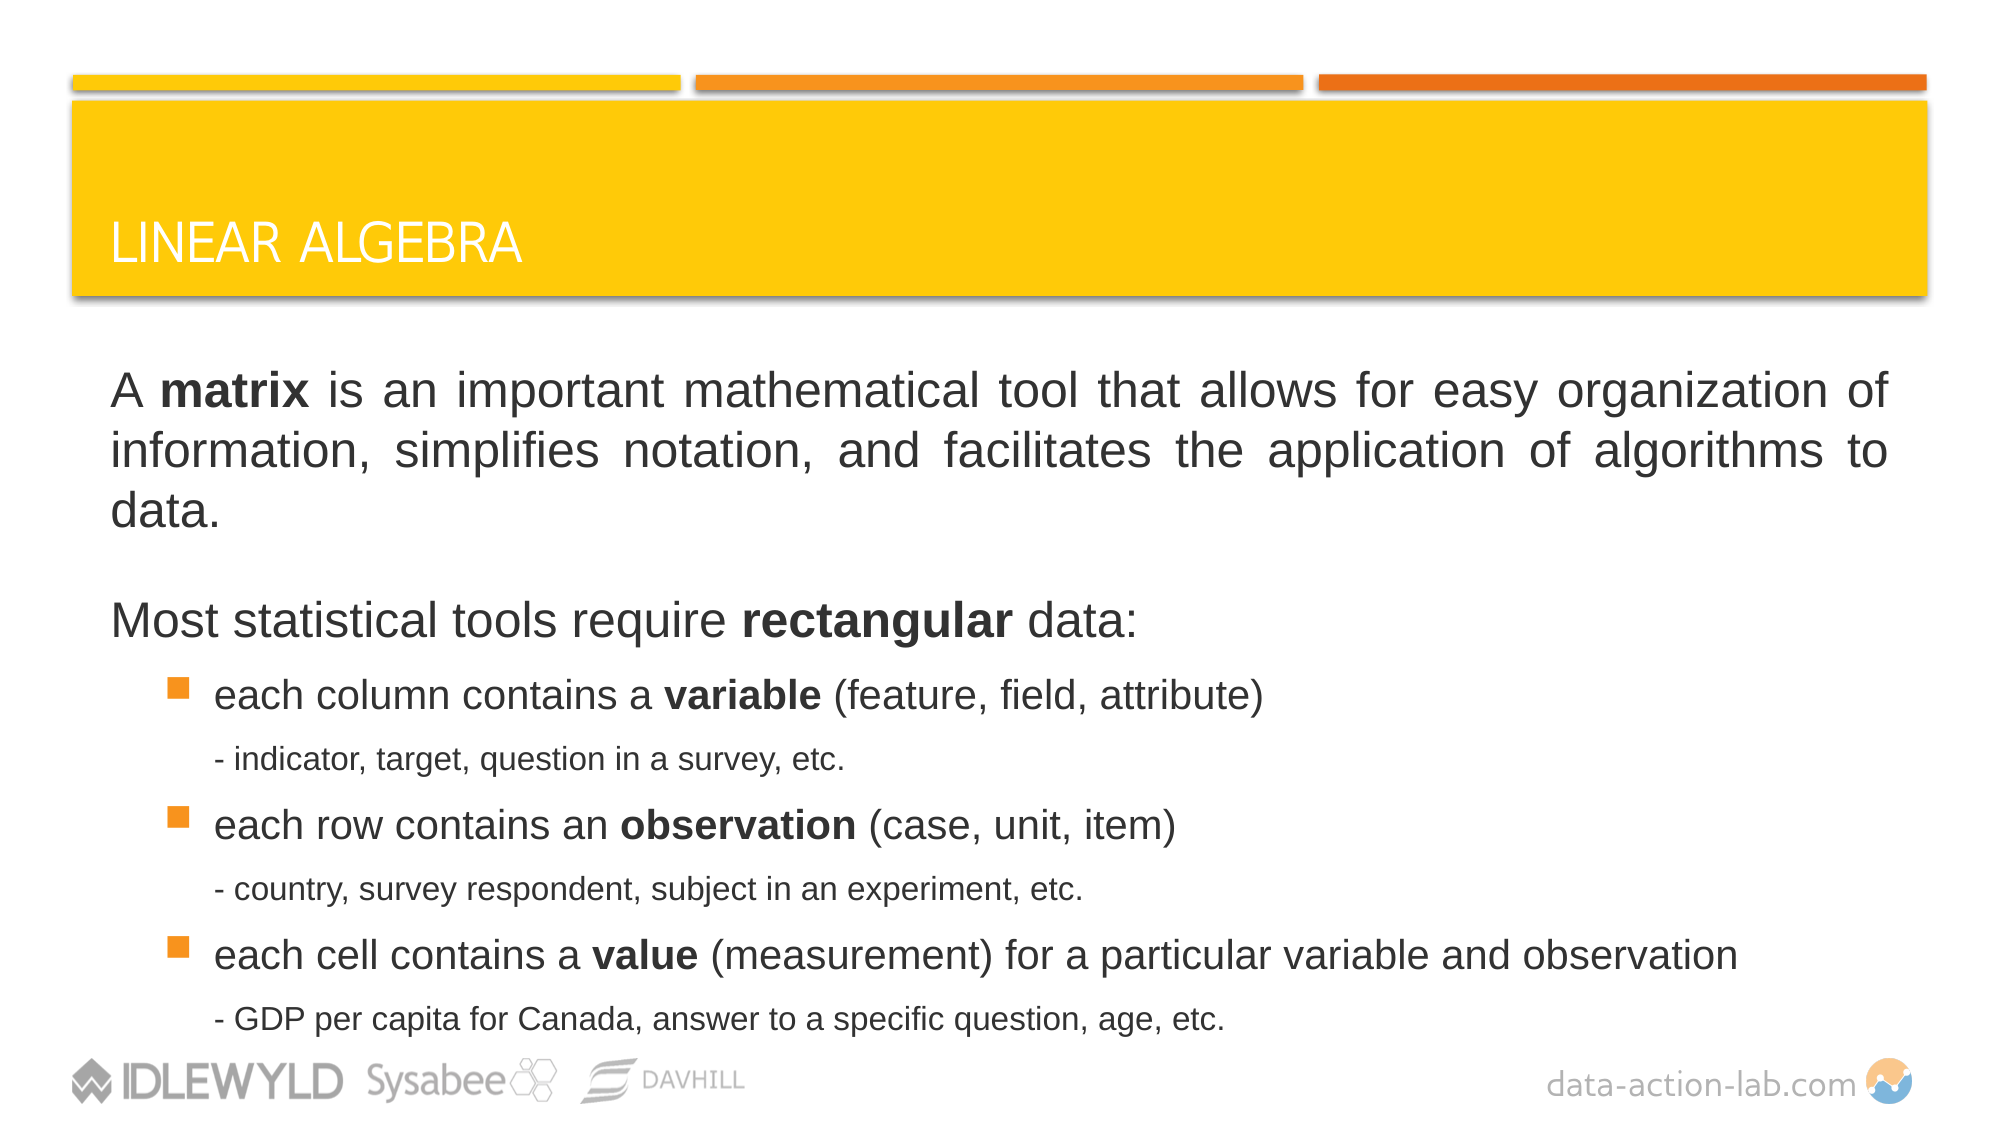

# Linear Algebra
A matrix is an important mathematical tool that allows for easy organization of information, simplifies notation, and facilitates the application of algorithms to data.

Most statistical tools require rectangular data:
each column contains a variable (feature, field, attribute)
- indicator, target, question in a survey, etc.
each row contains an observation (case, unit, item)
- country, survey respondent, subject in an experiment, etc.
each cell contains a value (measurement) for a particular variable and observation
- GDP per capita for Canada, answer to a specific question, age, etc.